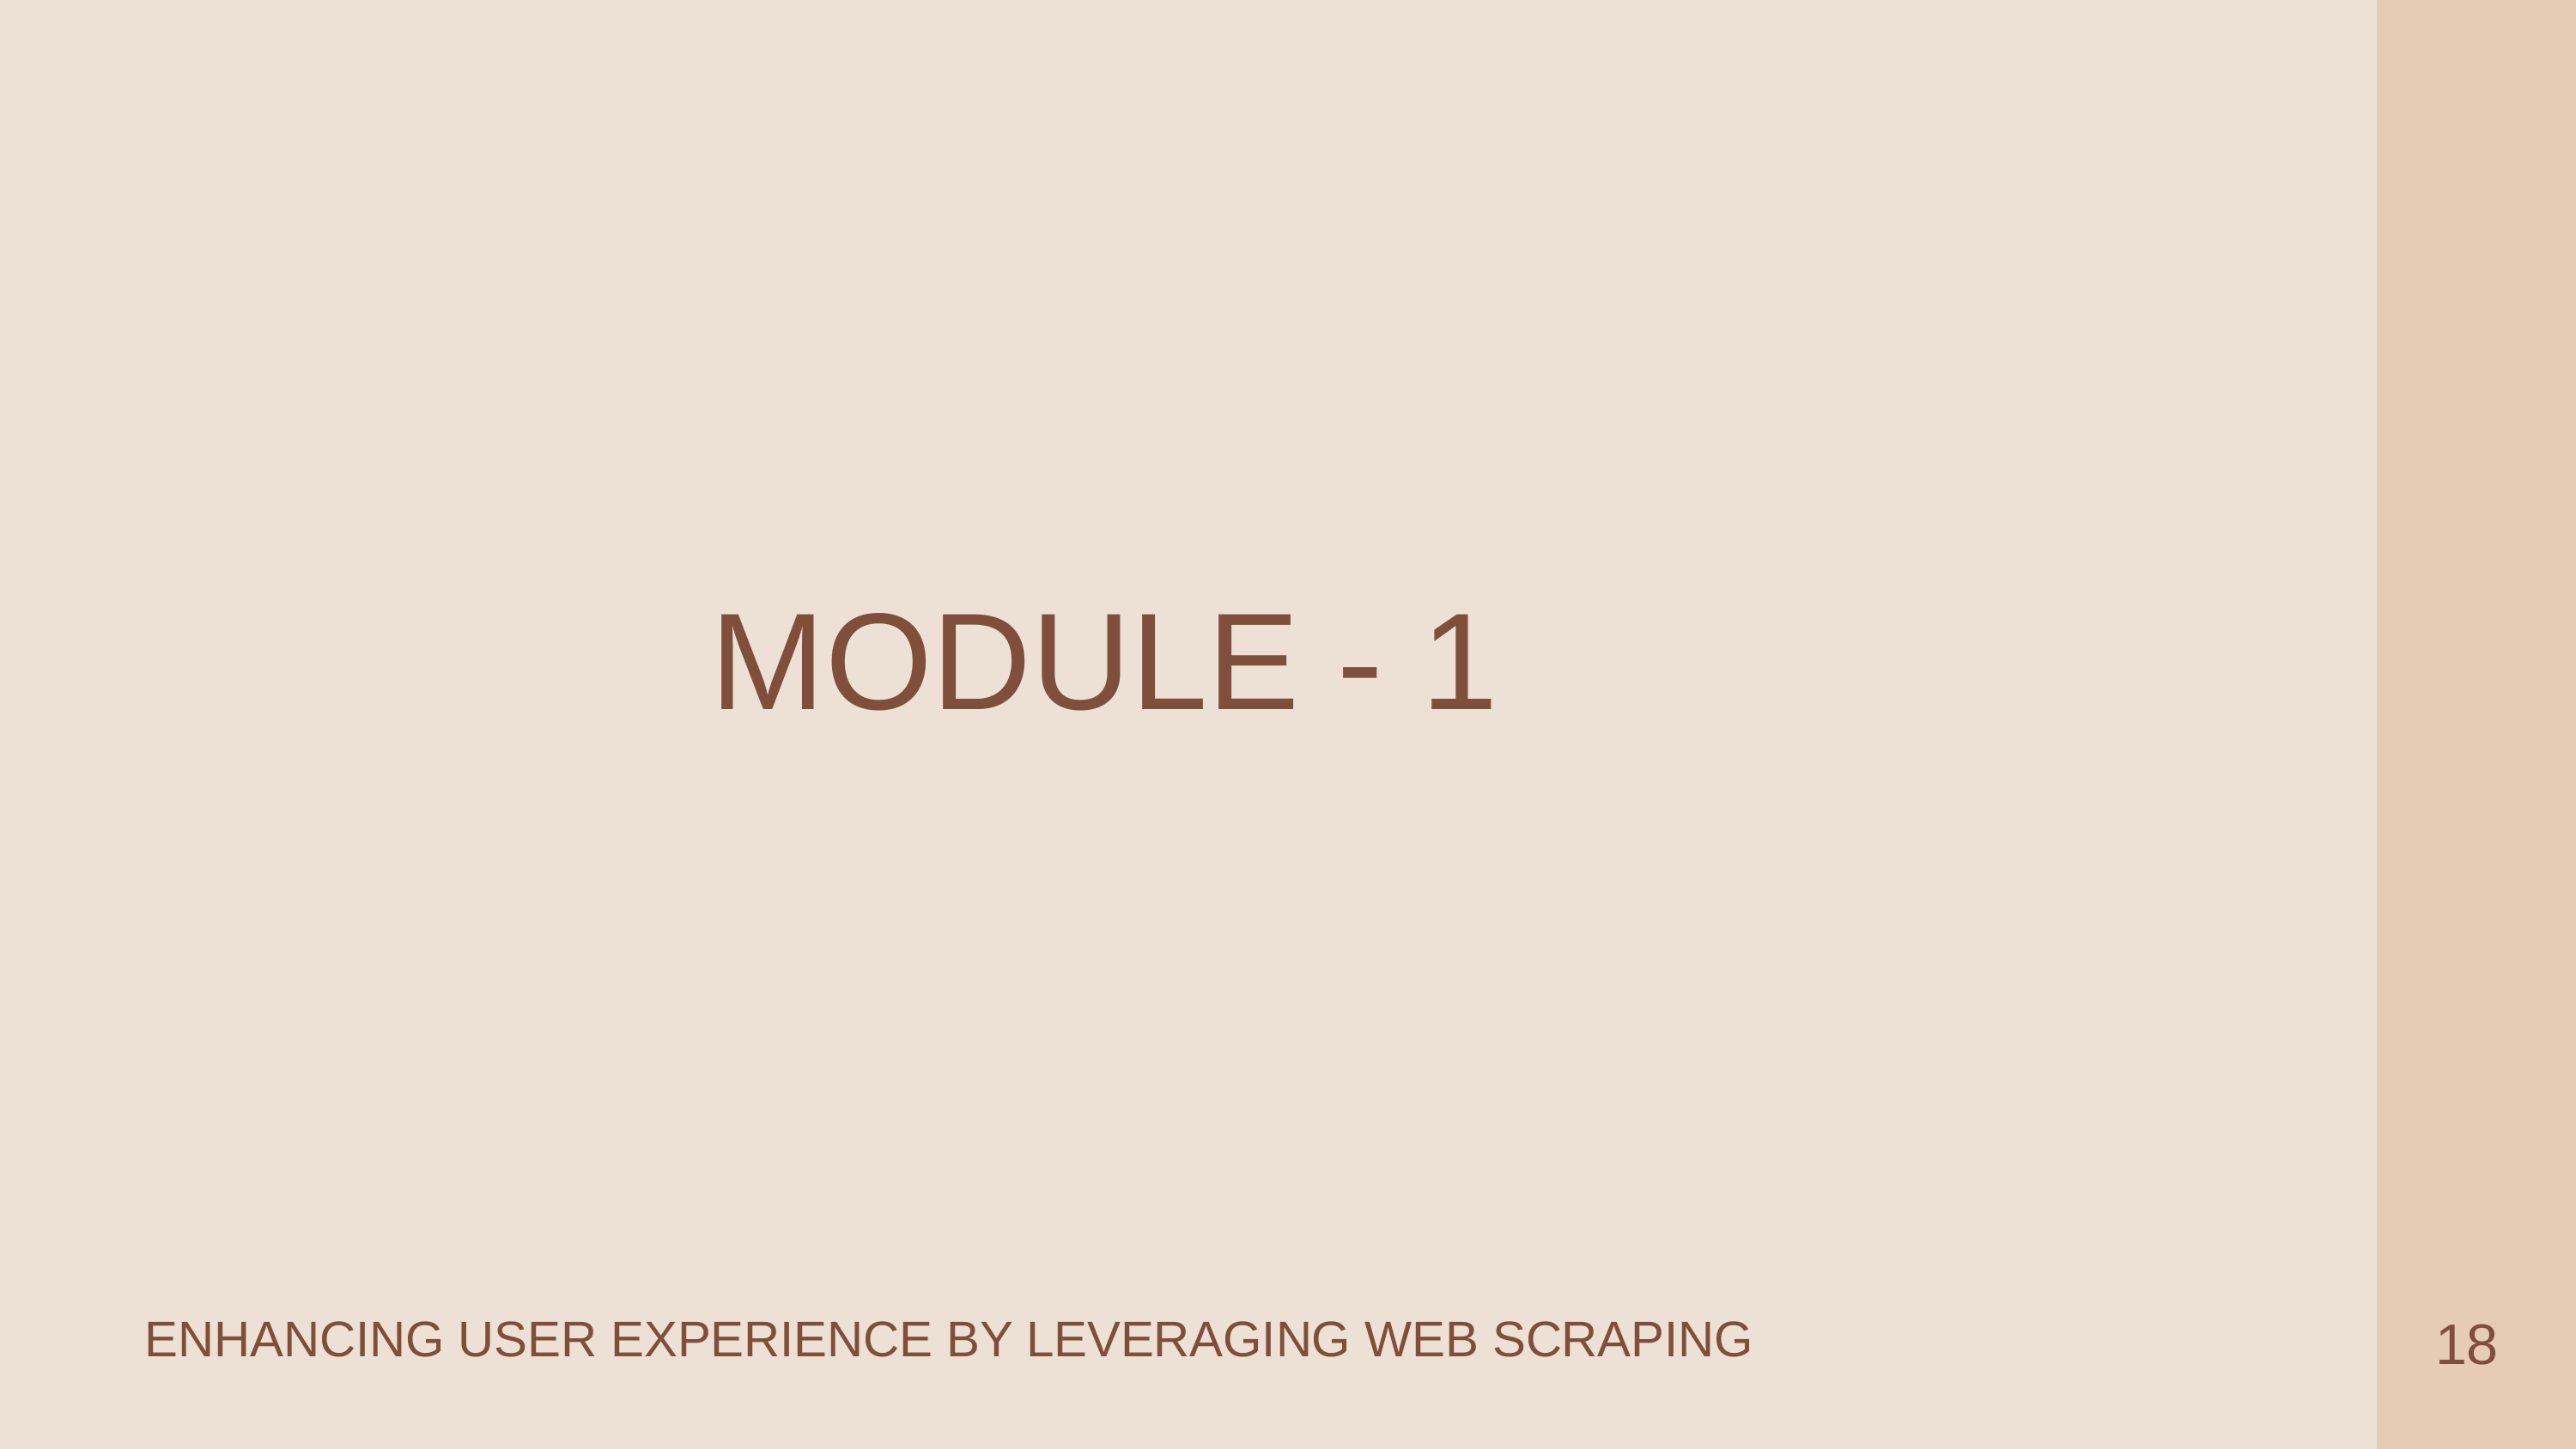

MODULE - 1
18
ENHANCING USER EXPERIENCE BY LEVERAGING WEB SCRAPING